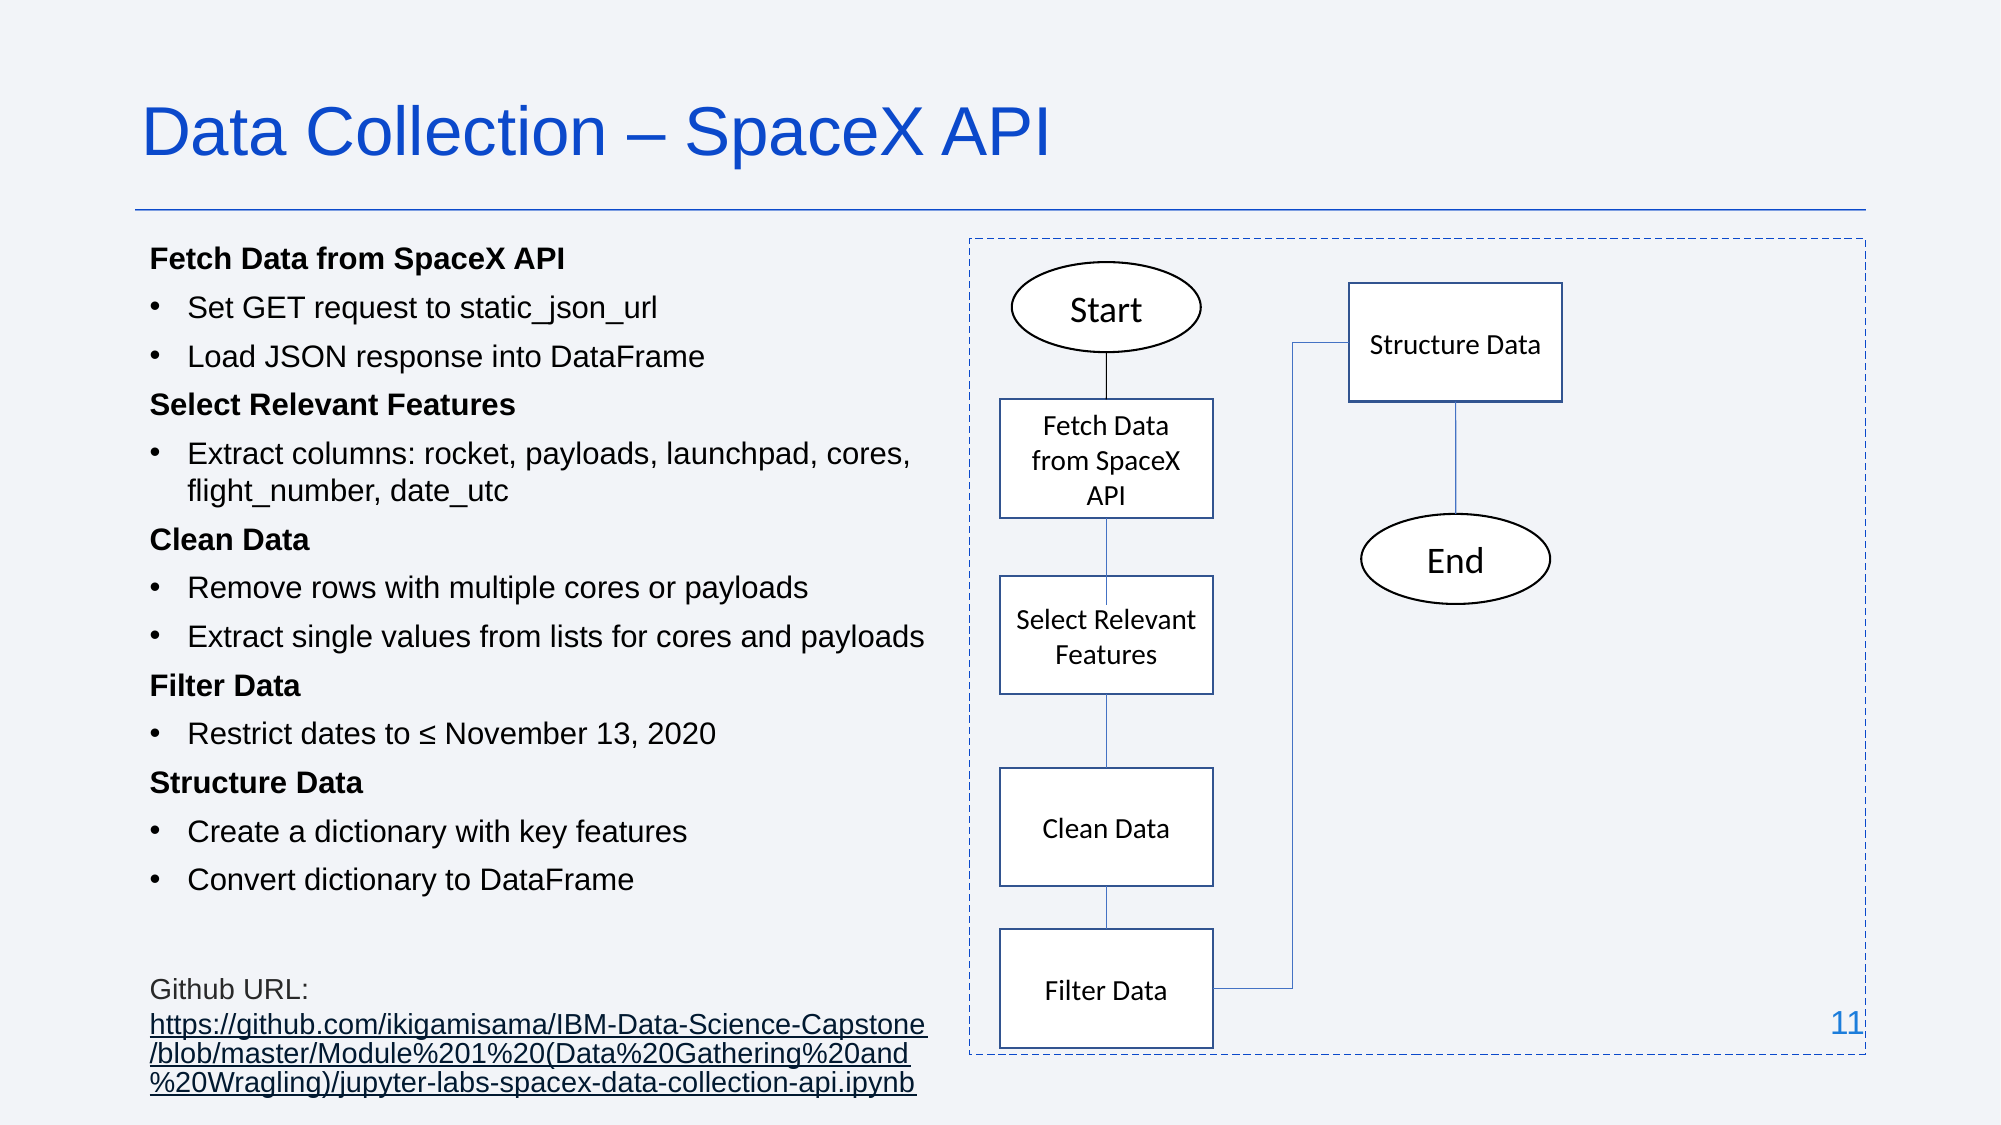

Data Collection – SpaceX API
Fetch Data from SpaceX API
Set GET request to static_json_url
Load JSON response into DataFrame
Select Relevant Features
Extract columns: rocket, payloads, launchpad, cores, flight_number, date_utc
Clean Data
Remove rows with multiple cores or payloads
Extract single values from lists for cores and payloads
Filter Data
Restrict dates to ≤ November 13, 2020
Structure Data
Create a dictionary with key features
Convert dictionary to DataFrame

Github URL:https://github.com/ikigamisama/IBM-Data-Science-Capstone/blob/master/Module%201%20(Data%20Gathering%20and%20Wragling)/jupyter-labs-spacex-data-collection-api.ipynb

Start
Structure Data
Fetch Data from SpaceX API
End
Select Relevant Features
Clean Data
Filter Data
11